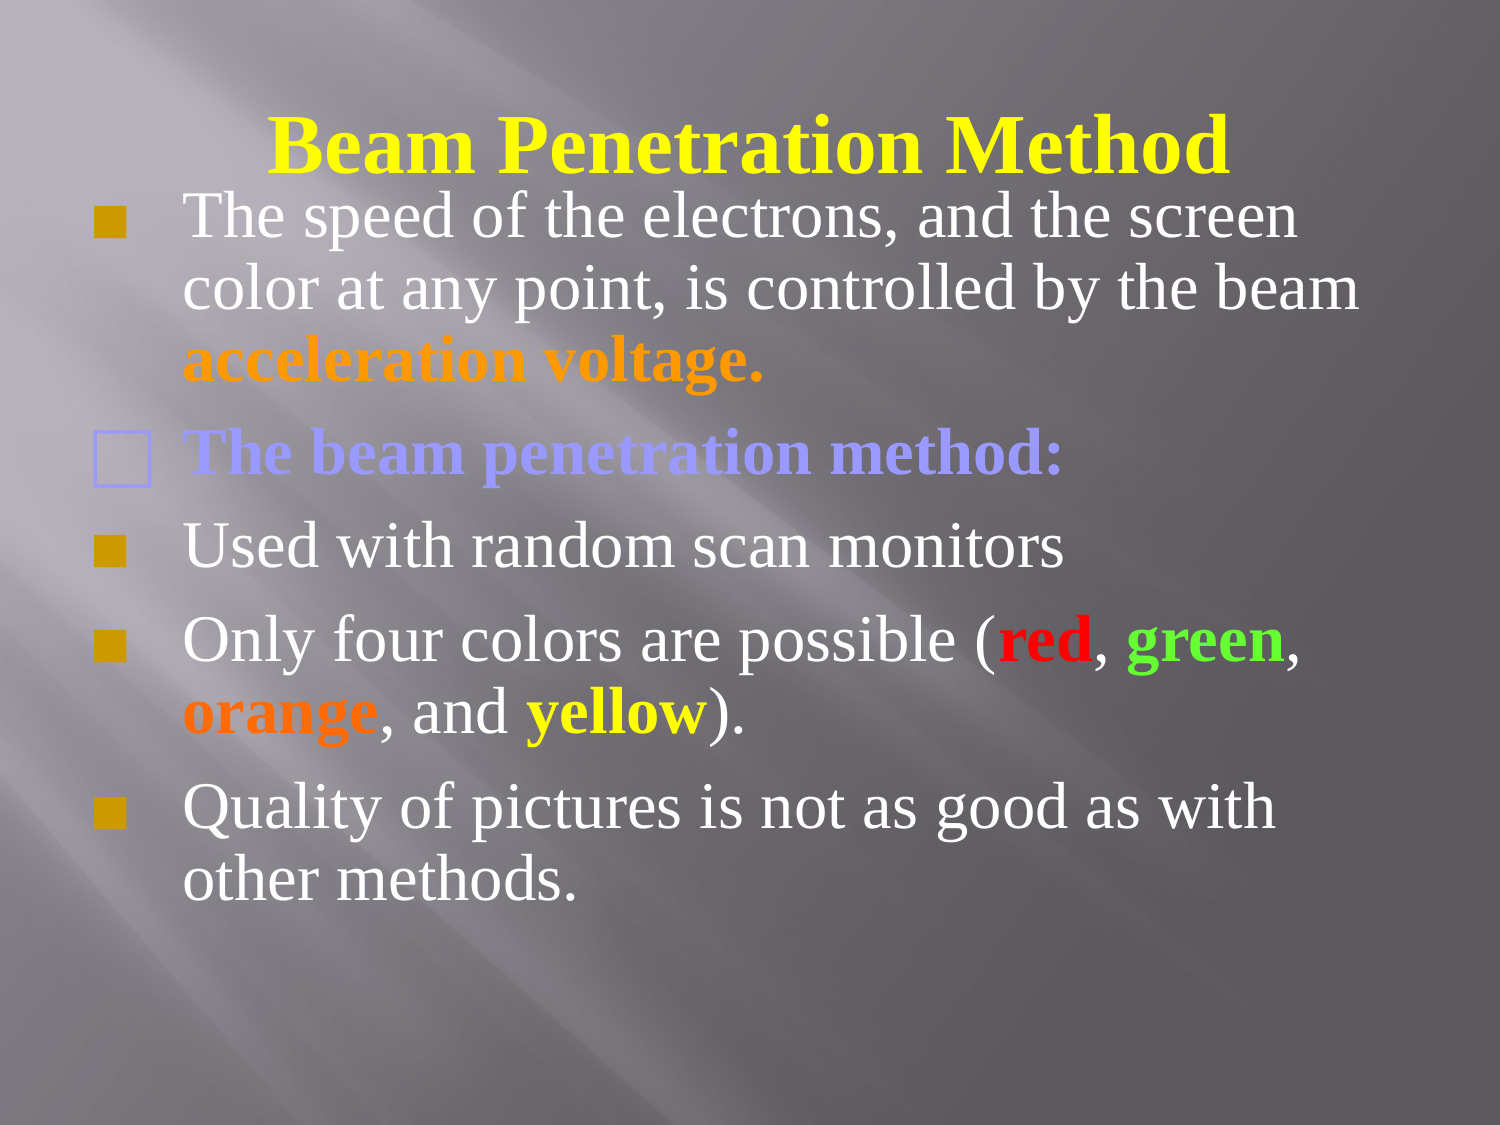

# Beam Penetration Method
The speed of the electrons, and the screen color at any point, is controlled by the beam acceleration voltage.
The beam penetration method:
Used with random scan monitors
Only four colors are possible (red, green, orange, and yellow).
Quality of pictures is not as good as with other methods.